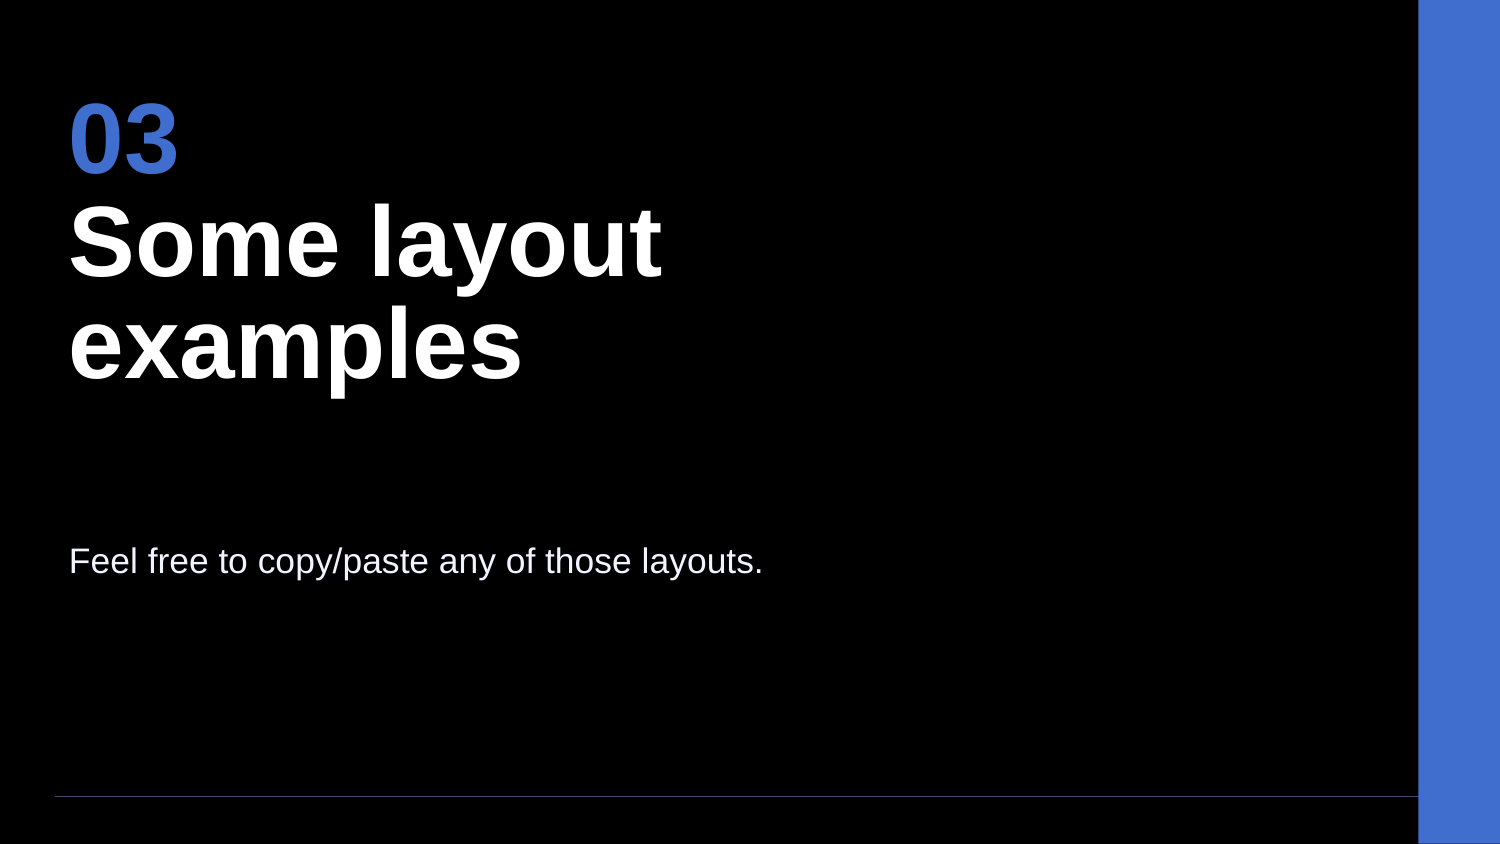

03
Some layout examples
Feel free to copy/paste any of those layouts.